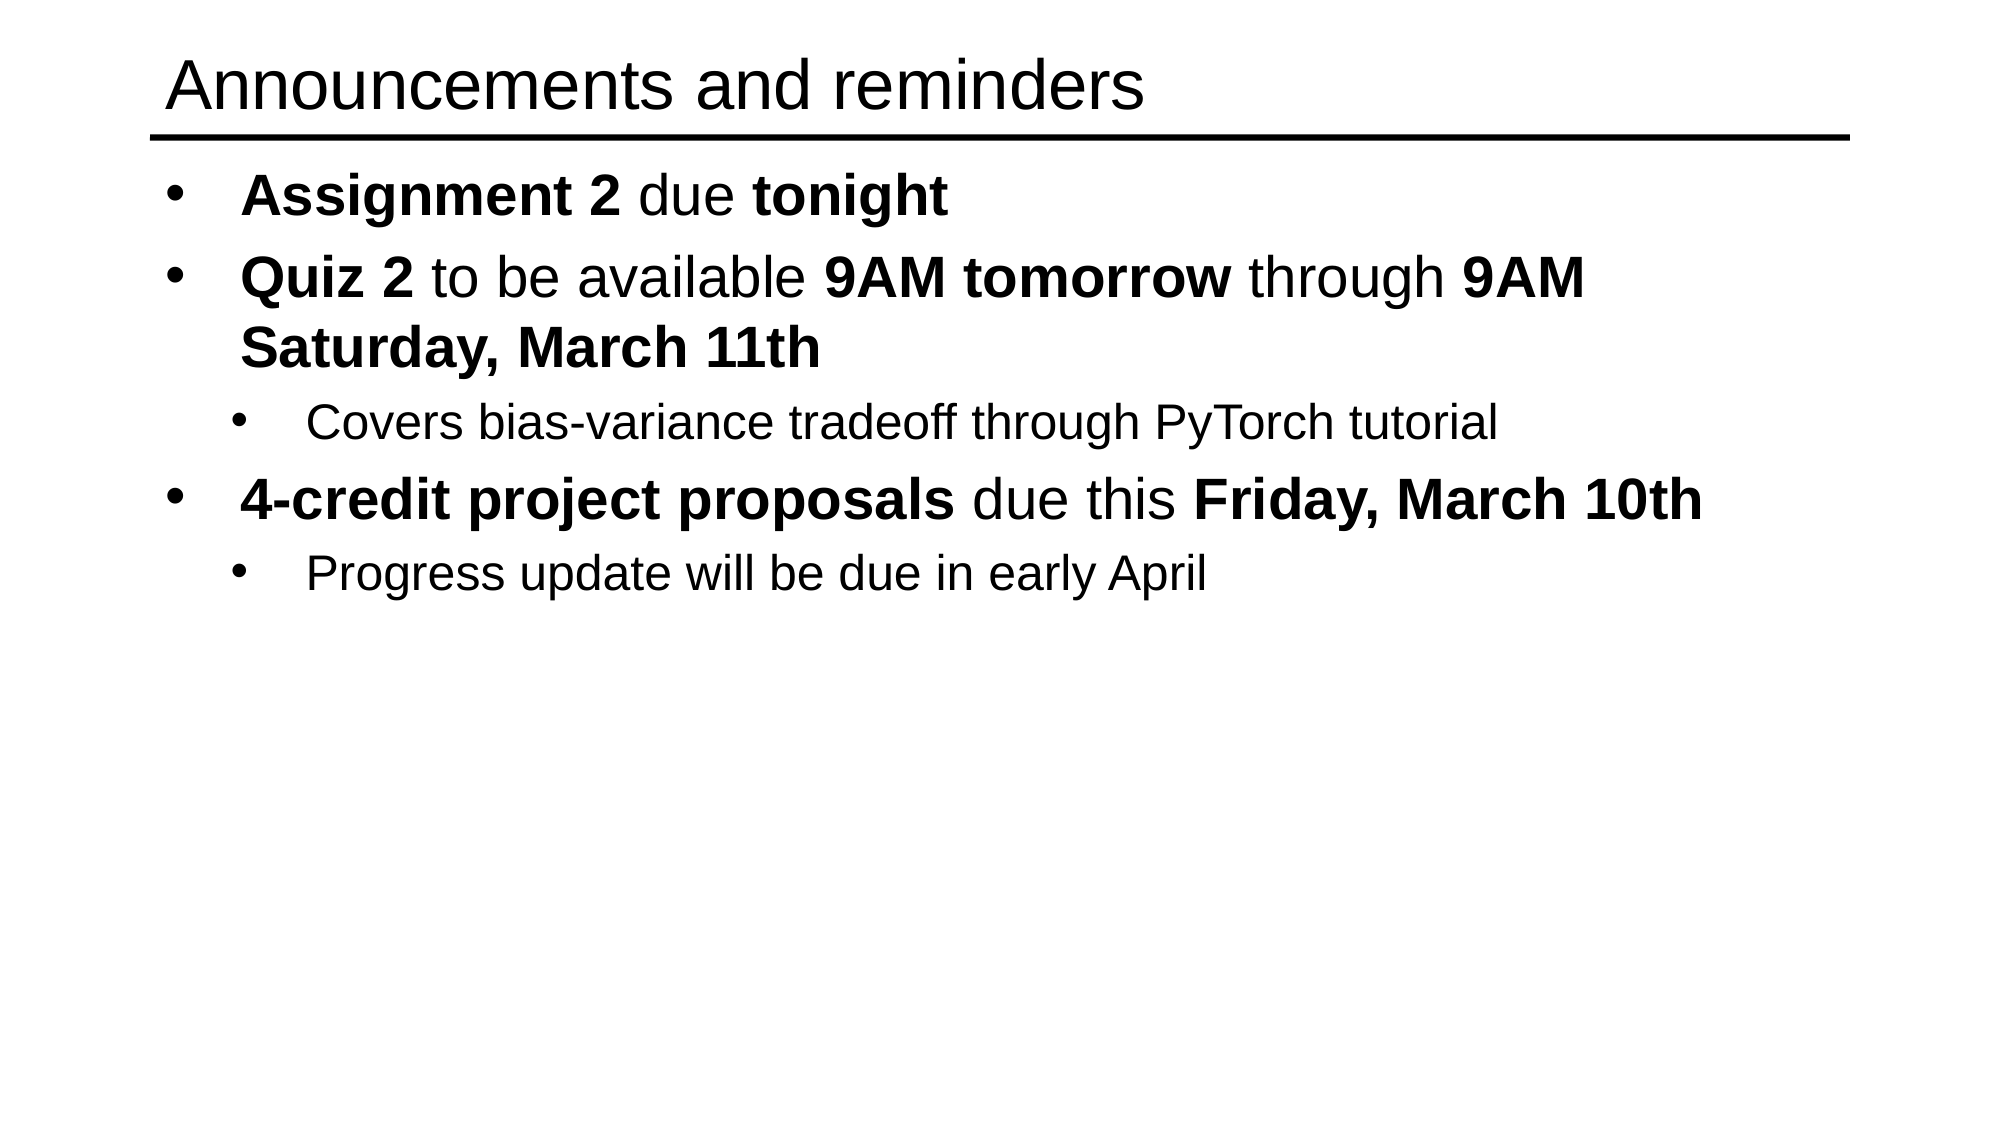

# Announcements and reminders
Assignment 2 due tonight
Quiz 2 to be available 9AM tomorrow through 9AM Saturday, March 11th
Covers bias-variance tradeoff through PyTorch tutorial
4-credit project proposals due this Friday, March 10th
Progress update will be due in early April